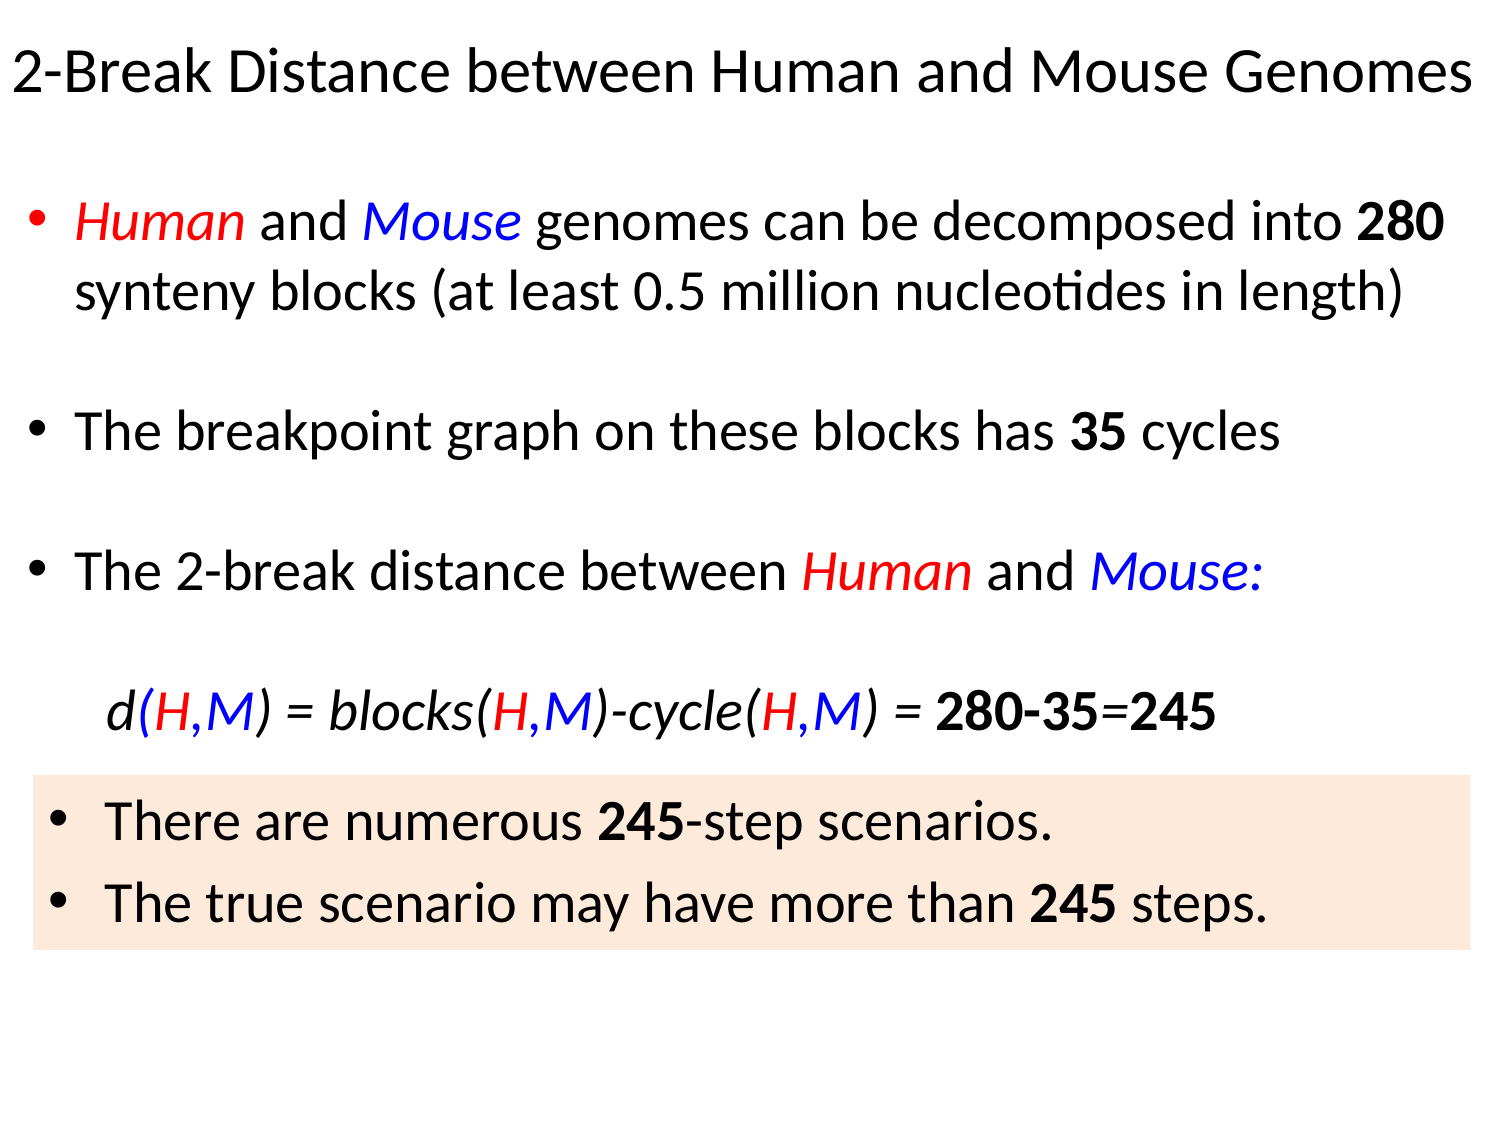

2-Break Distance between Human and Mouse Genomes
Human and Mouse genomes can be decomposed into 280 synteny blocks (at least 0.5 million nucleotides in length)

The breakpoint graph on these blocks has 35 cycles

The 2-break distance between Human and Mouse:

      d(H,M) = blocks(H,M)-cycle(H,M) = 280-35=245

There are numerous 245-step scenarios.
The true scenario may have more than 245 steps.